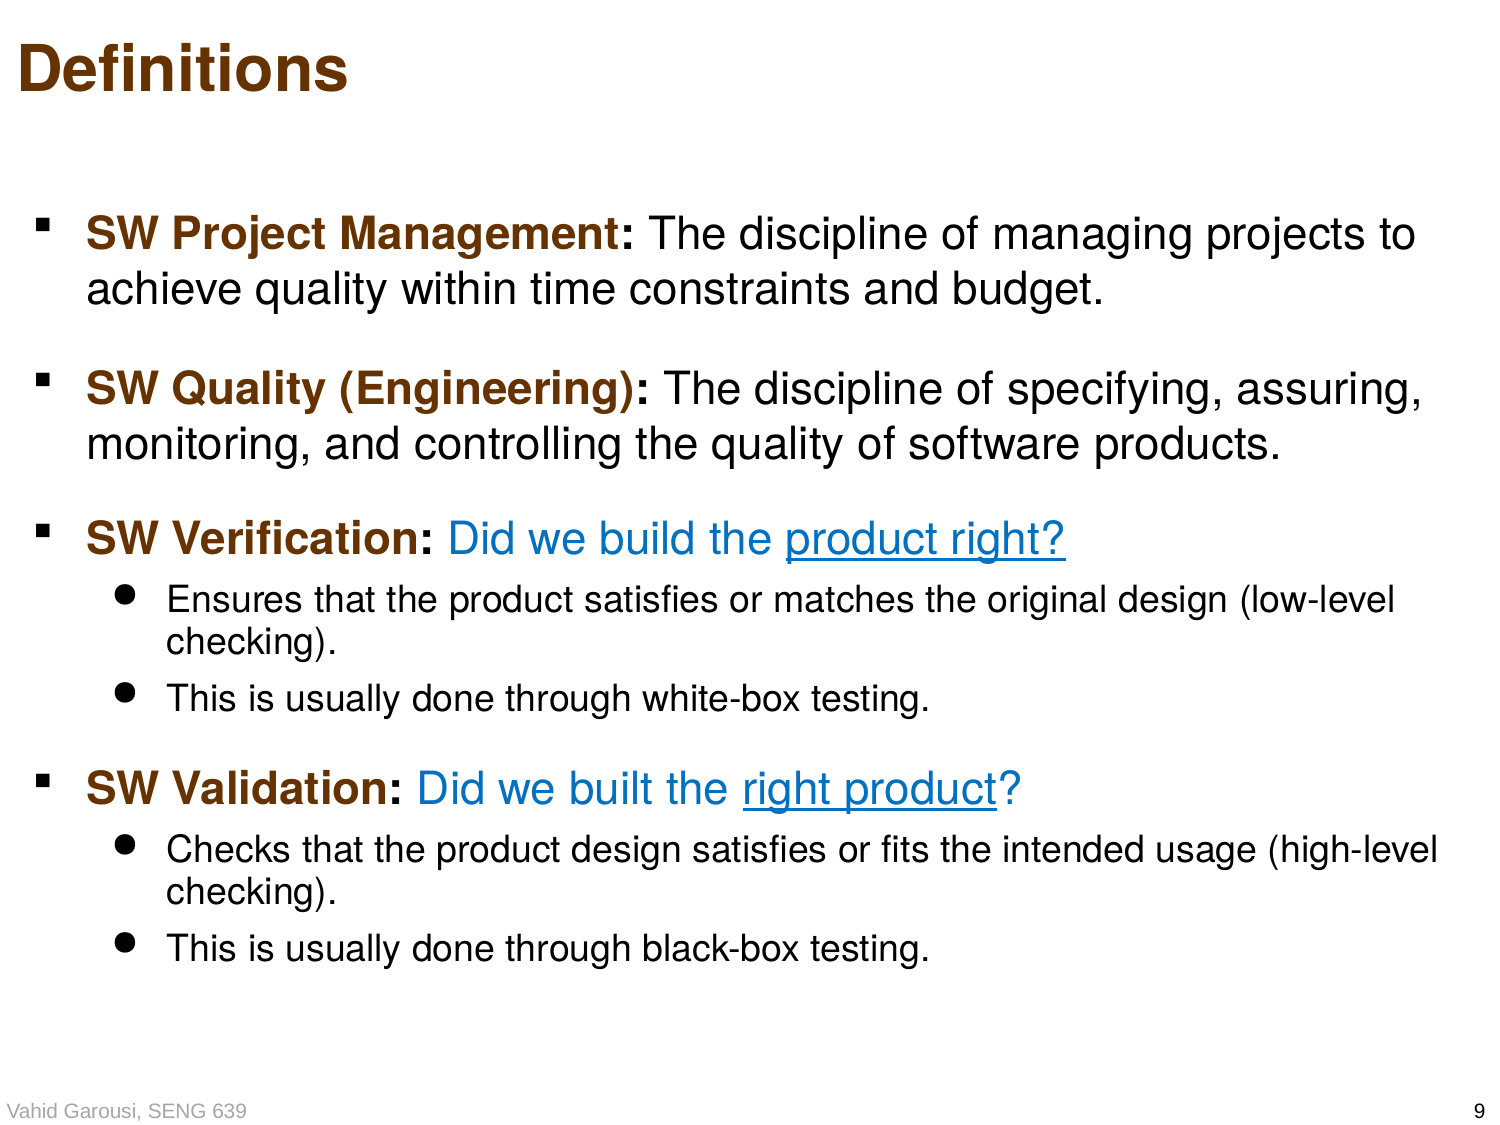

Definitions
SW Project Management: The discipline of managing projects to achieve quality within time constraints and budget.

SW Quality (Engineering): The discipline of specifying, assuring, monitoring, and controlling the quality of software products.

SW Verification: Did we build the product right?
Ensures that the product satisfies or matches the original design (low-level checking).
This is usually done through white-box testing.

SW Validation: Did we built the right product?
Checks that the product design satisfies or fits the intended usage (high-level checking).
This is usually done through black-box testing.